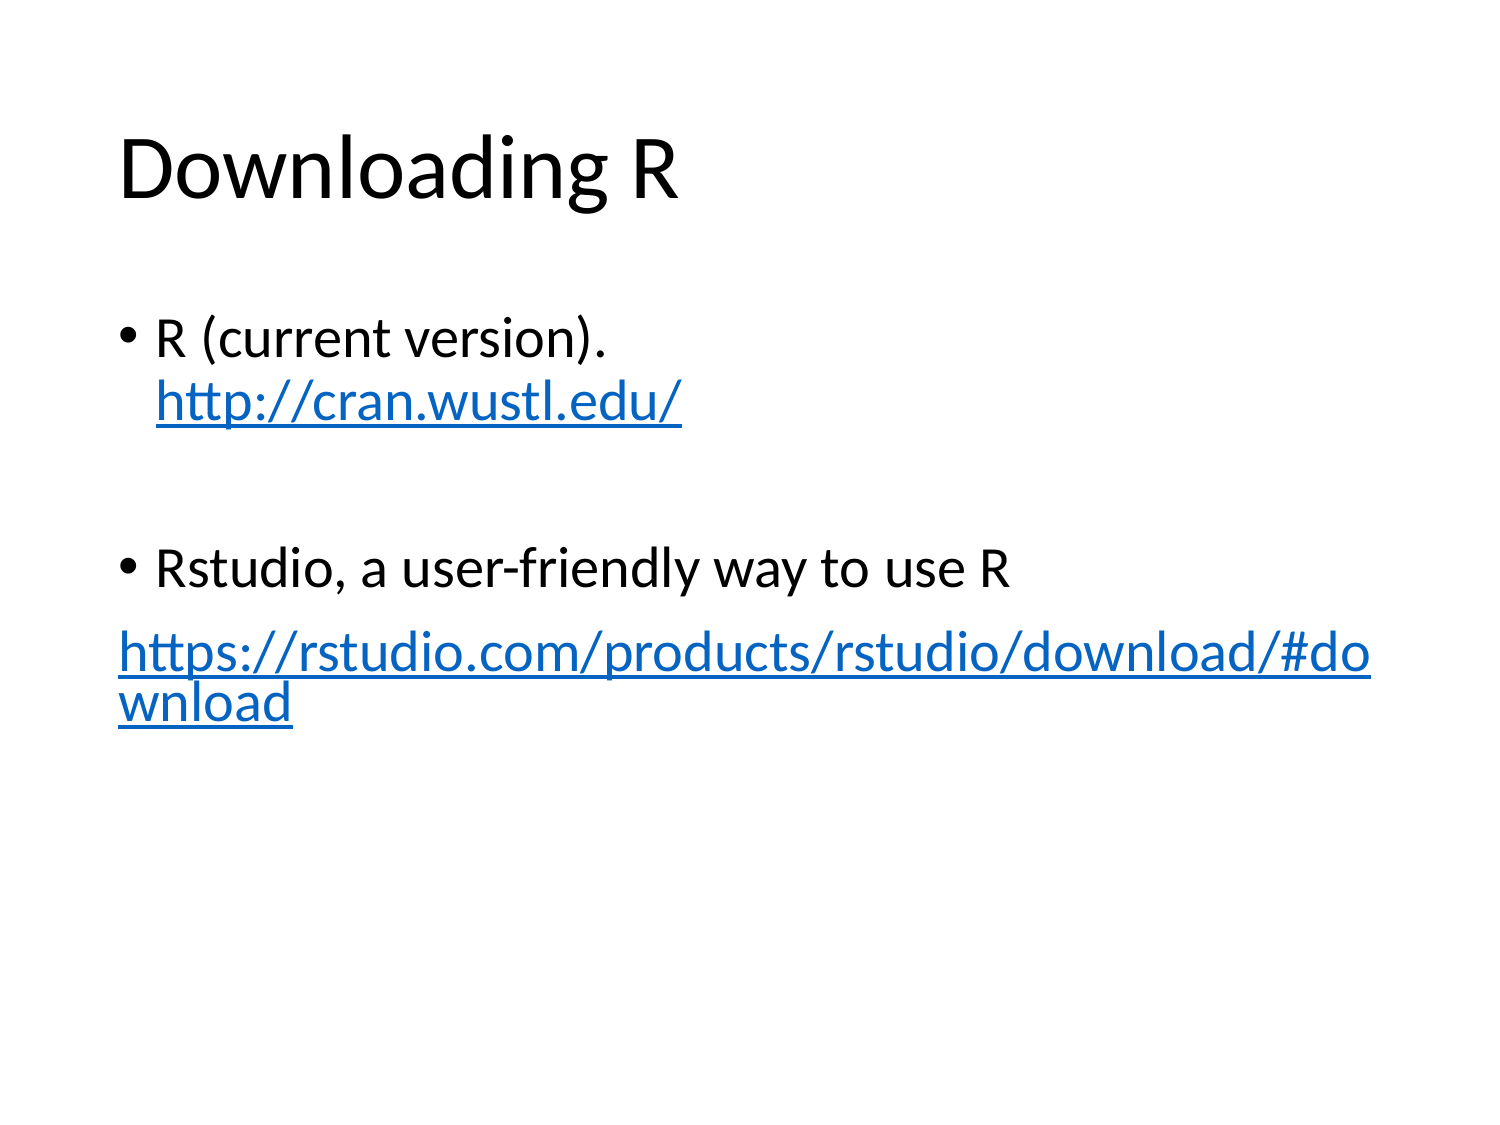

# Downloading R
R (current version).
http://cran.wustl.edu/

Rstudio, a user-friendly way to use R
https://rstudio.com/products/rstudio/download/#download